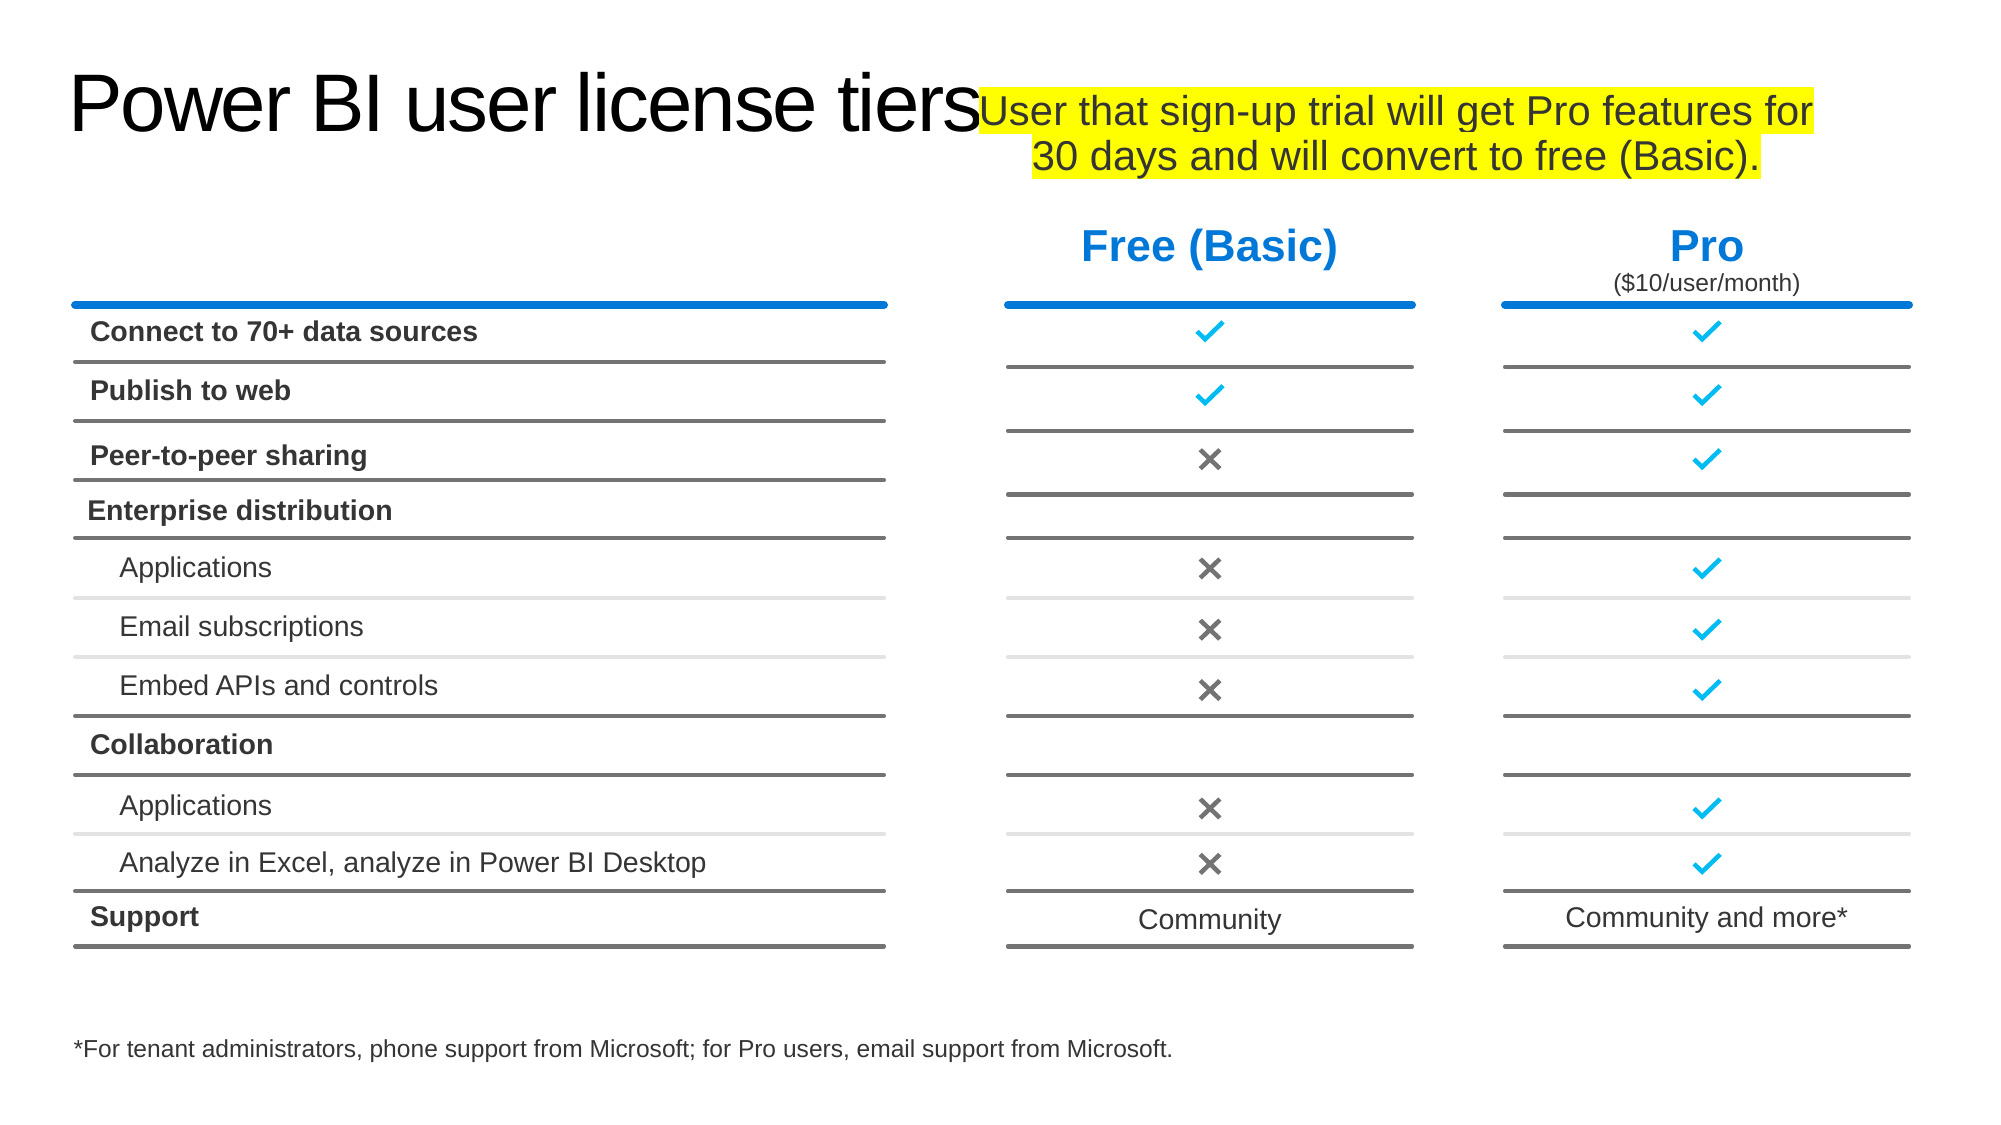

# Power BI user license tiers
User that sign-up trial will get Pro features for 30 days and will convert to free (Basic).
Free (Basic)
Pro
($10/user/month)

Connect to 70+ data sources

Publish to web

Peer-to-peer sharing

Enterprise distribution

Applications

Email subscriptions

Embed APIs and controls

Collaboration

Applications

Analyze in Excel, analyze in Power BI Desktop

Community and more*
Community
Support

*For tenant administrators, phone support from Microsoft; for Pro users, email support from Microsoft.